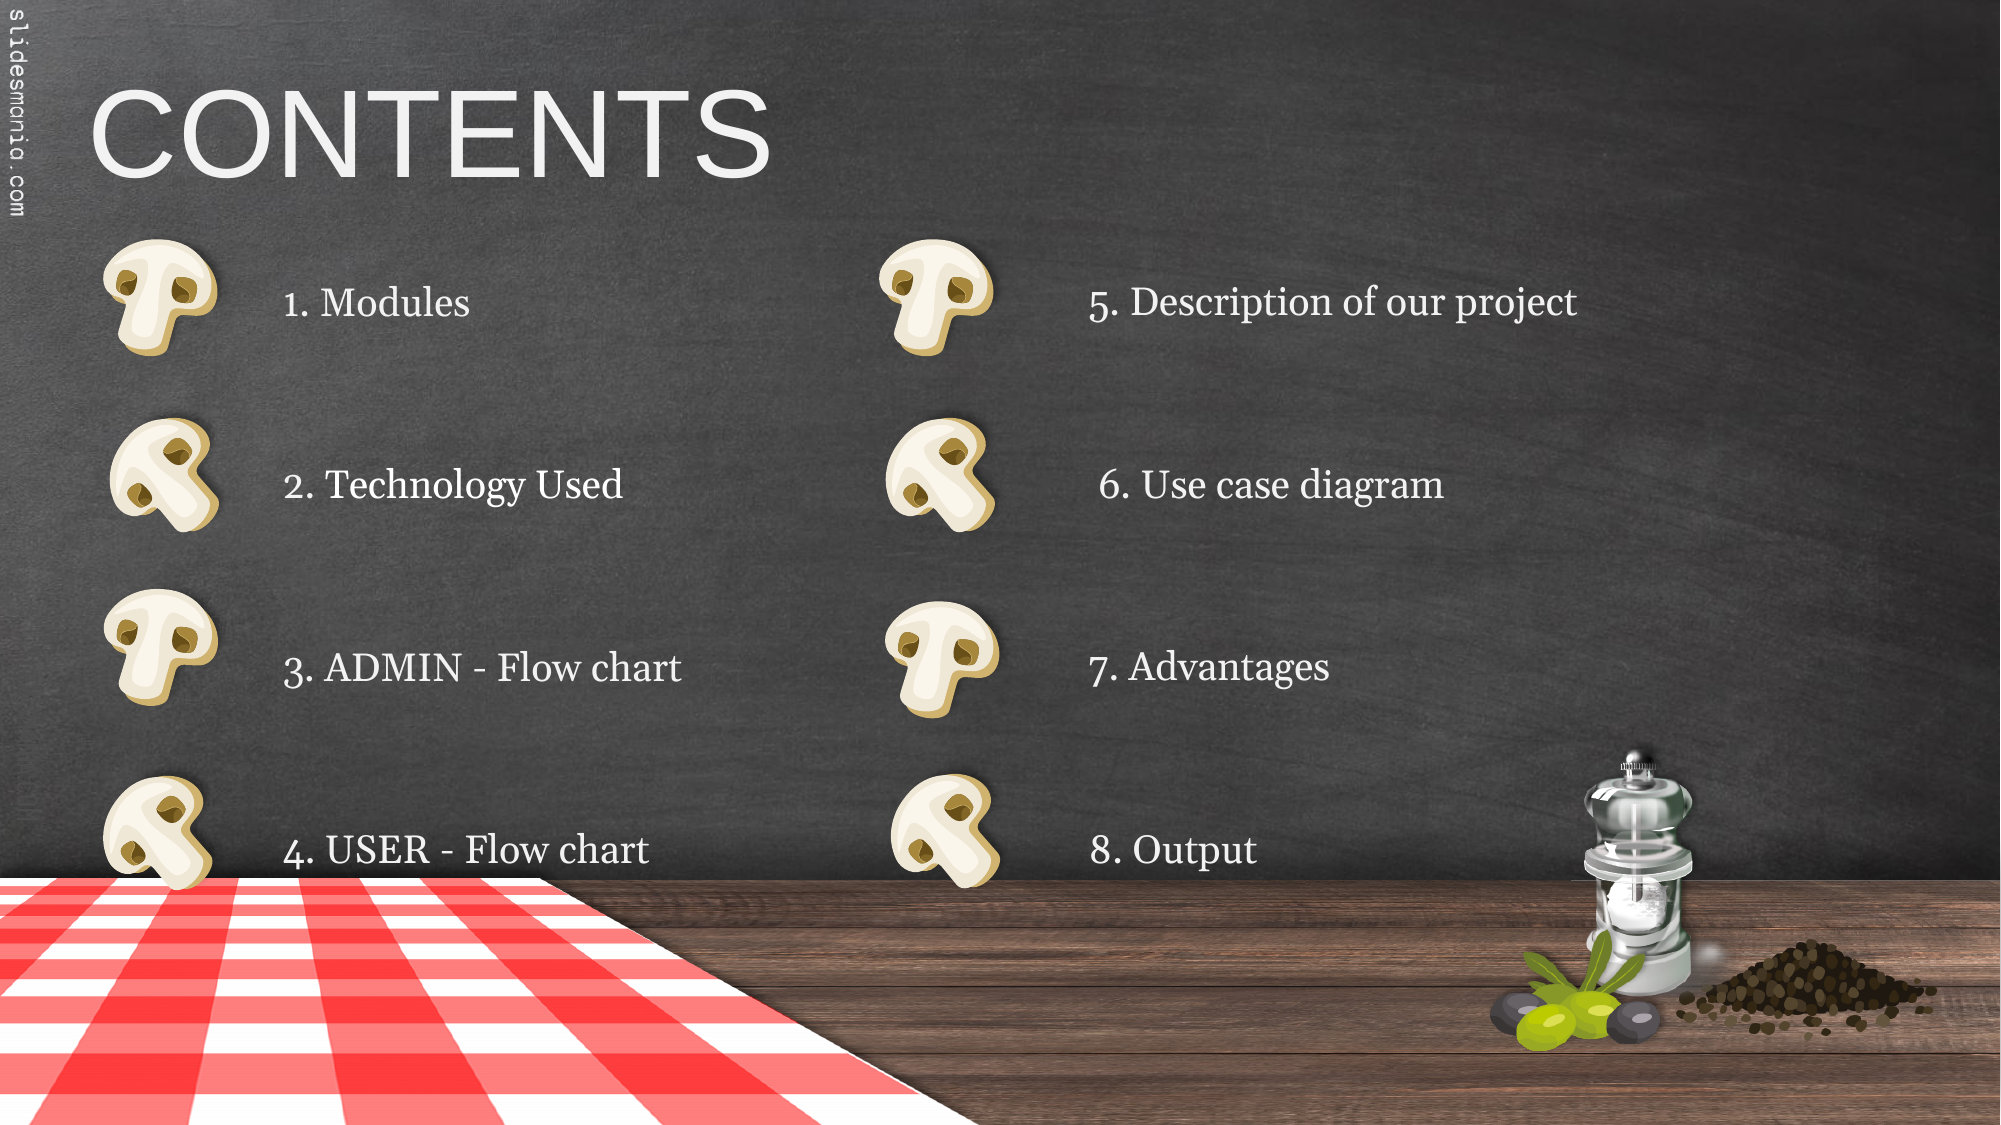

# CONTENTS
5. Description of our project
 6. Use case diagram
7. Advantages
8. Output

1. Modules
2. Technology Used
3. ADMIN - Flow chart
4. USER - Flow chart